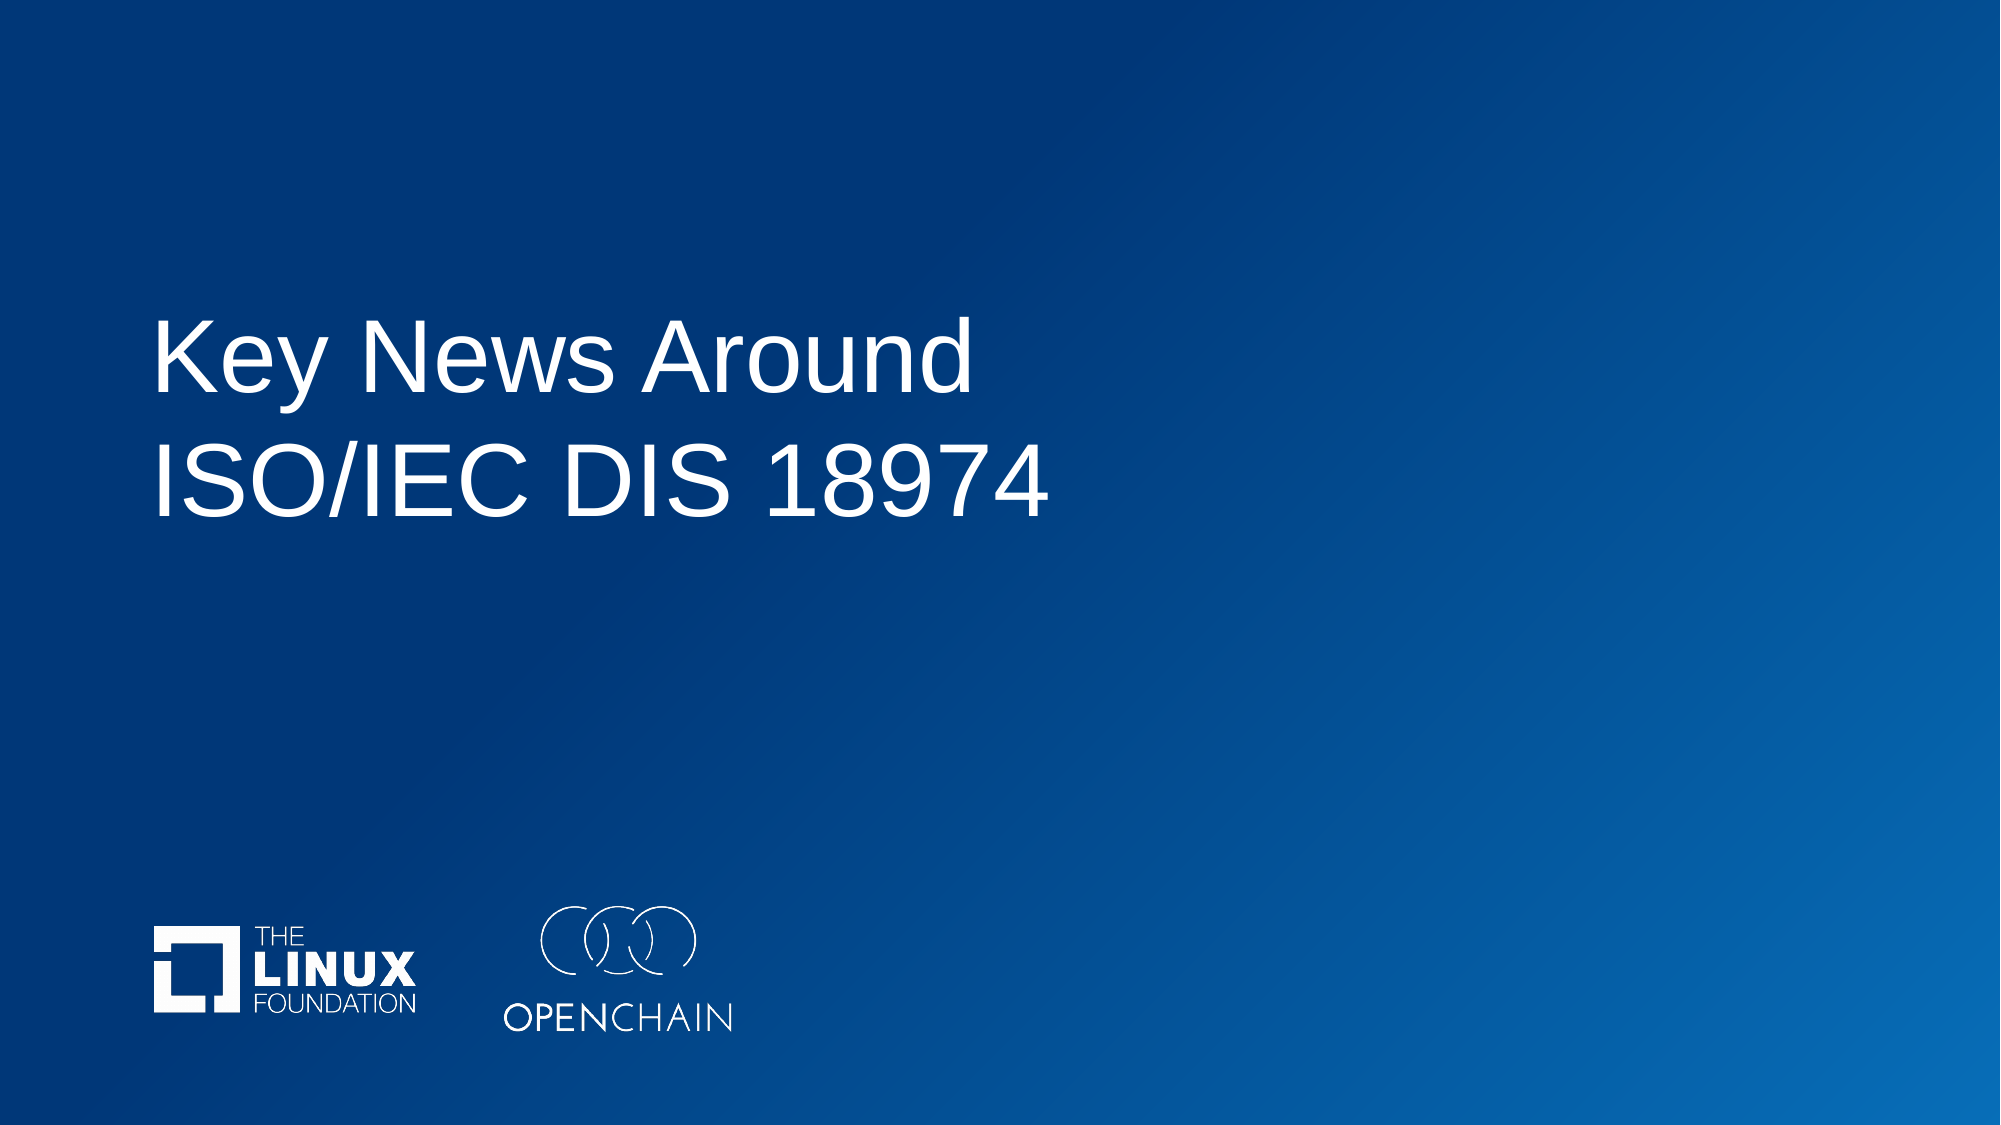

# Key News Around ISO/IEC DIS 18974